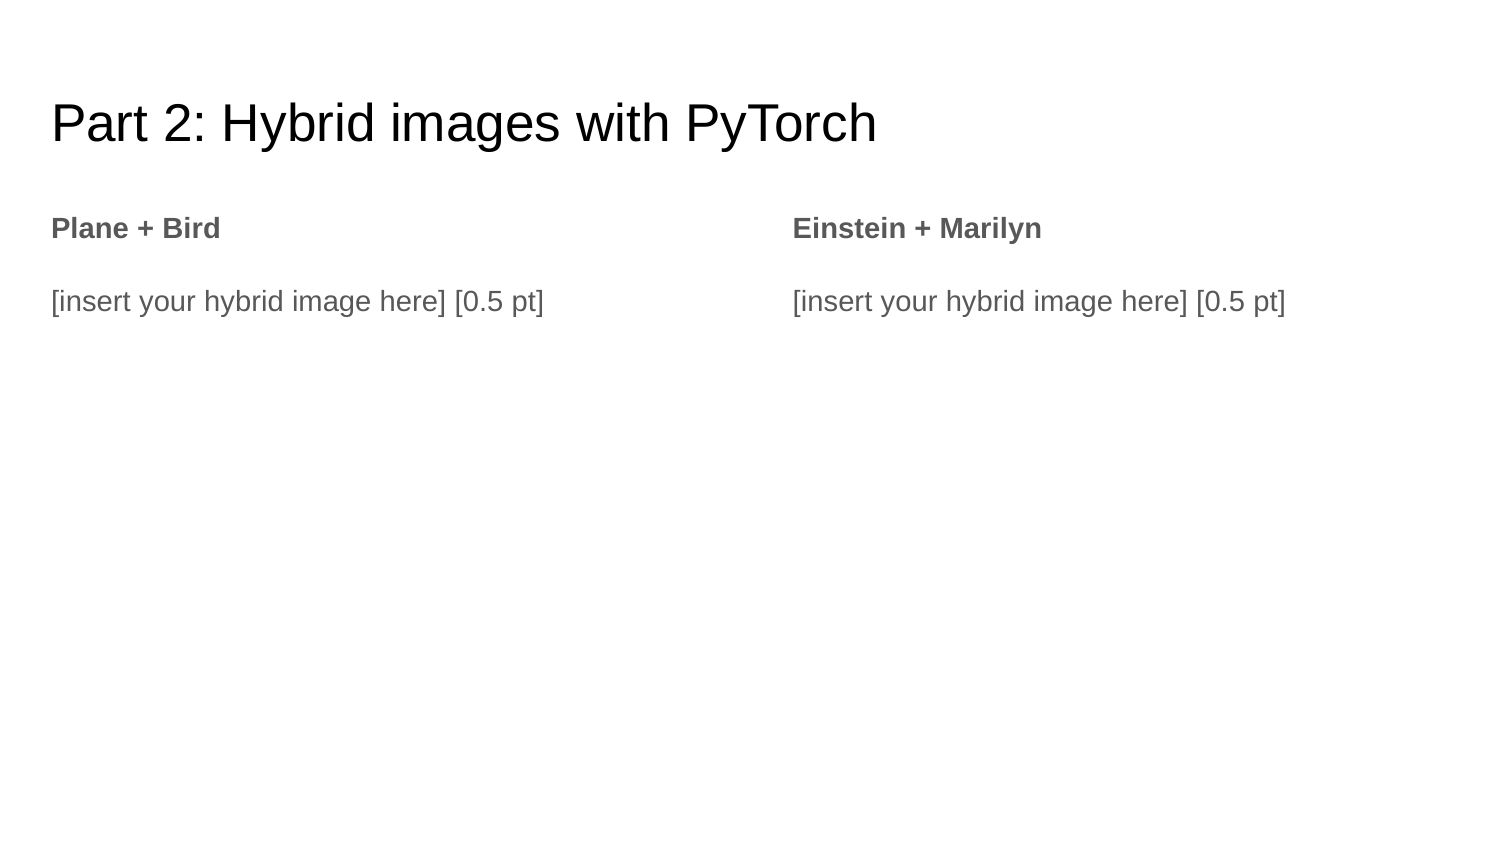

# Part 2: Hybrid images with PyTorch
Plane + Bird
[insert your hybrid image here] [0.5 pt]
Einstein + Marilyn
[insert your hybrid image here] [0.5 pt]